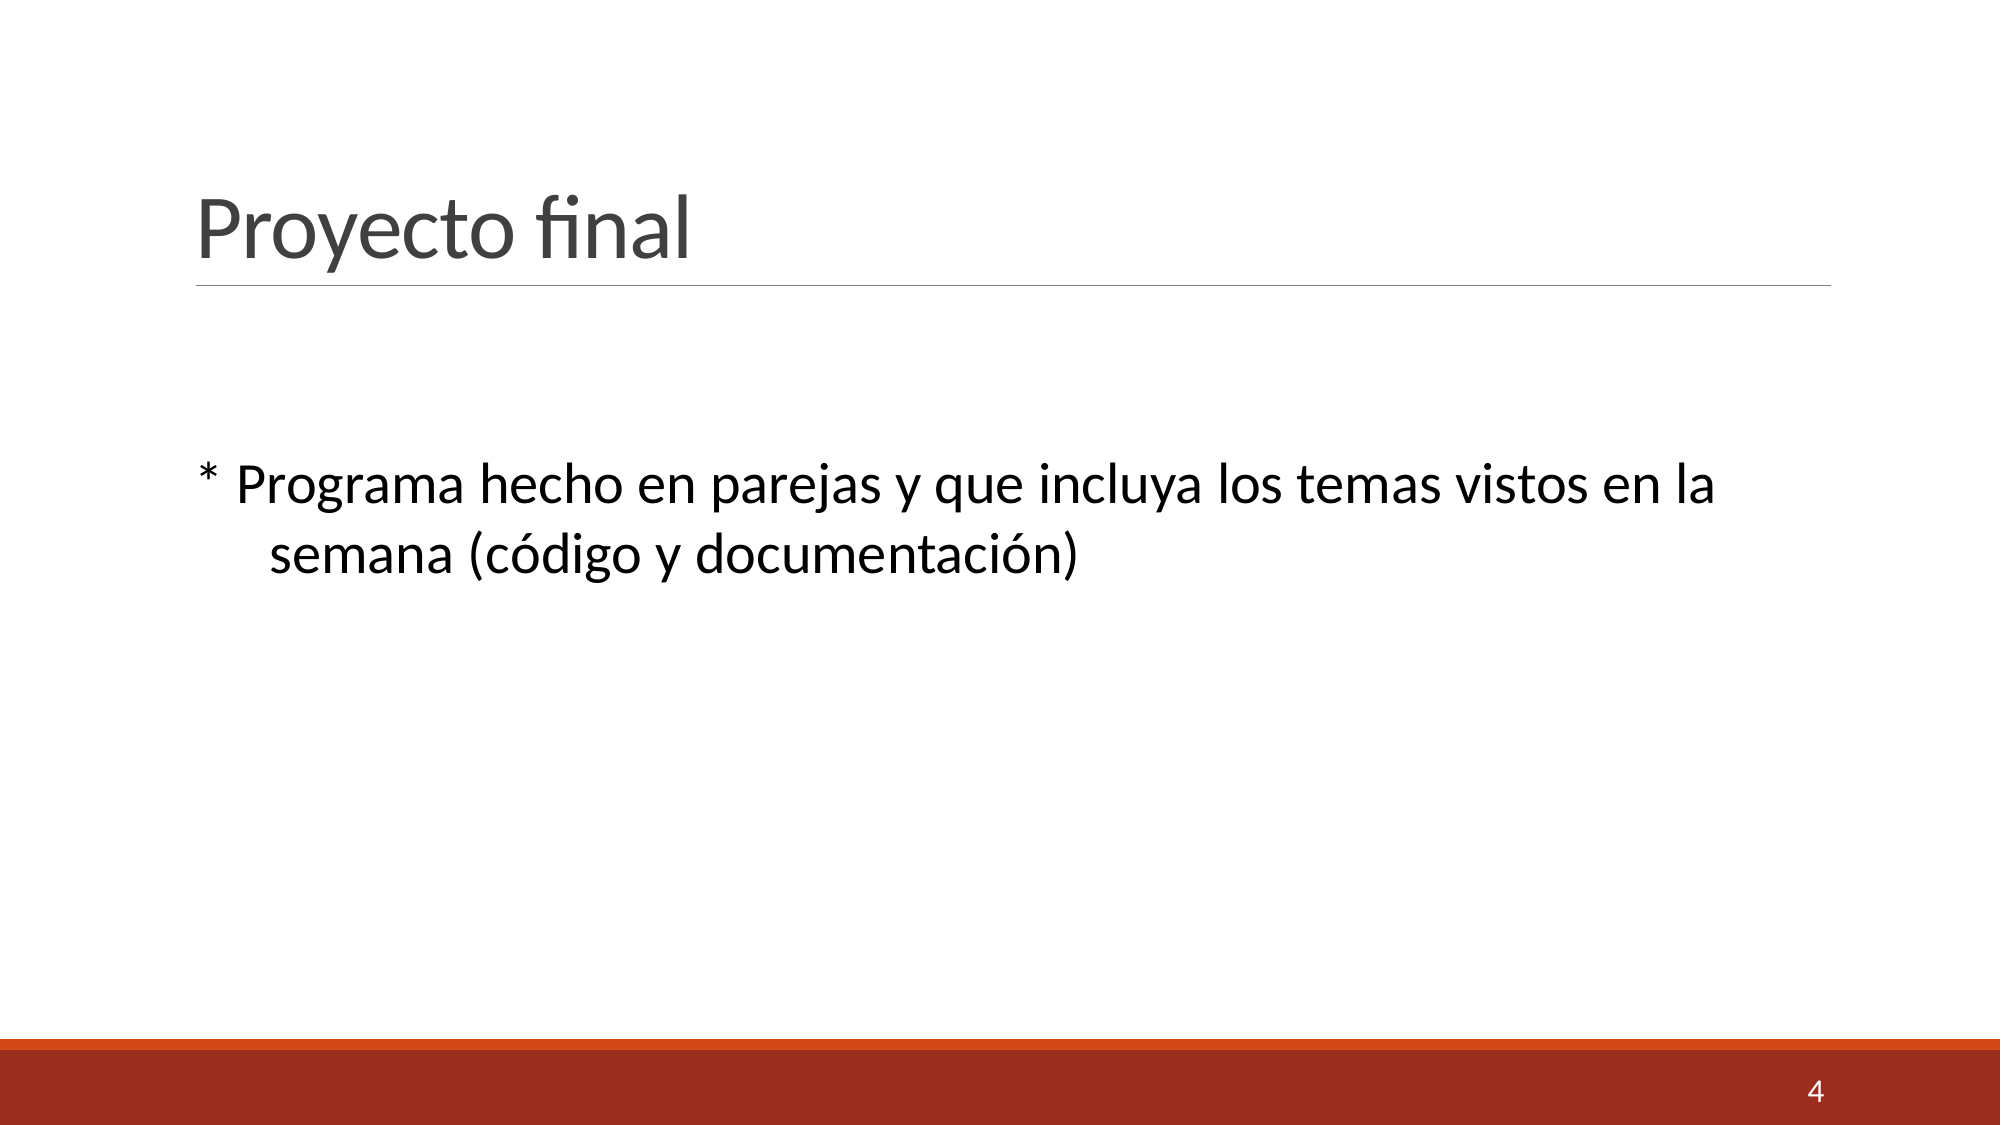

# Proyecto final
* Programa hecho en parejas y que incluya los temas vistos en la semana (código y documentación)
4